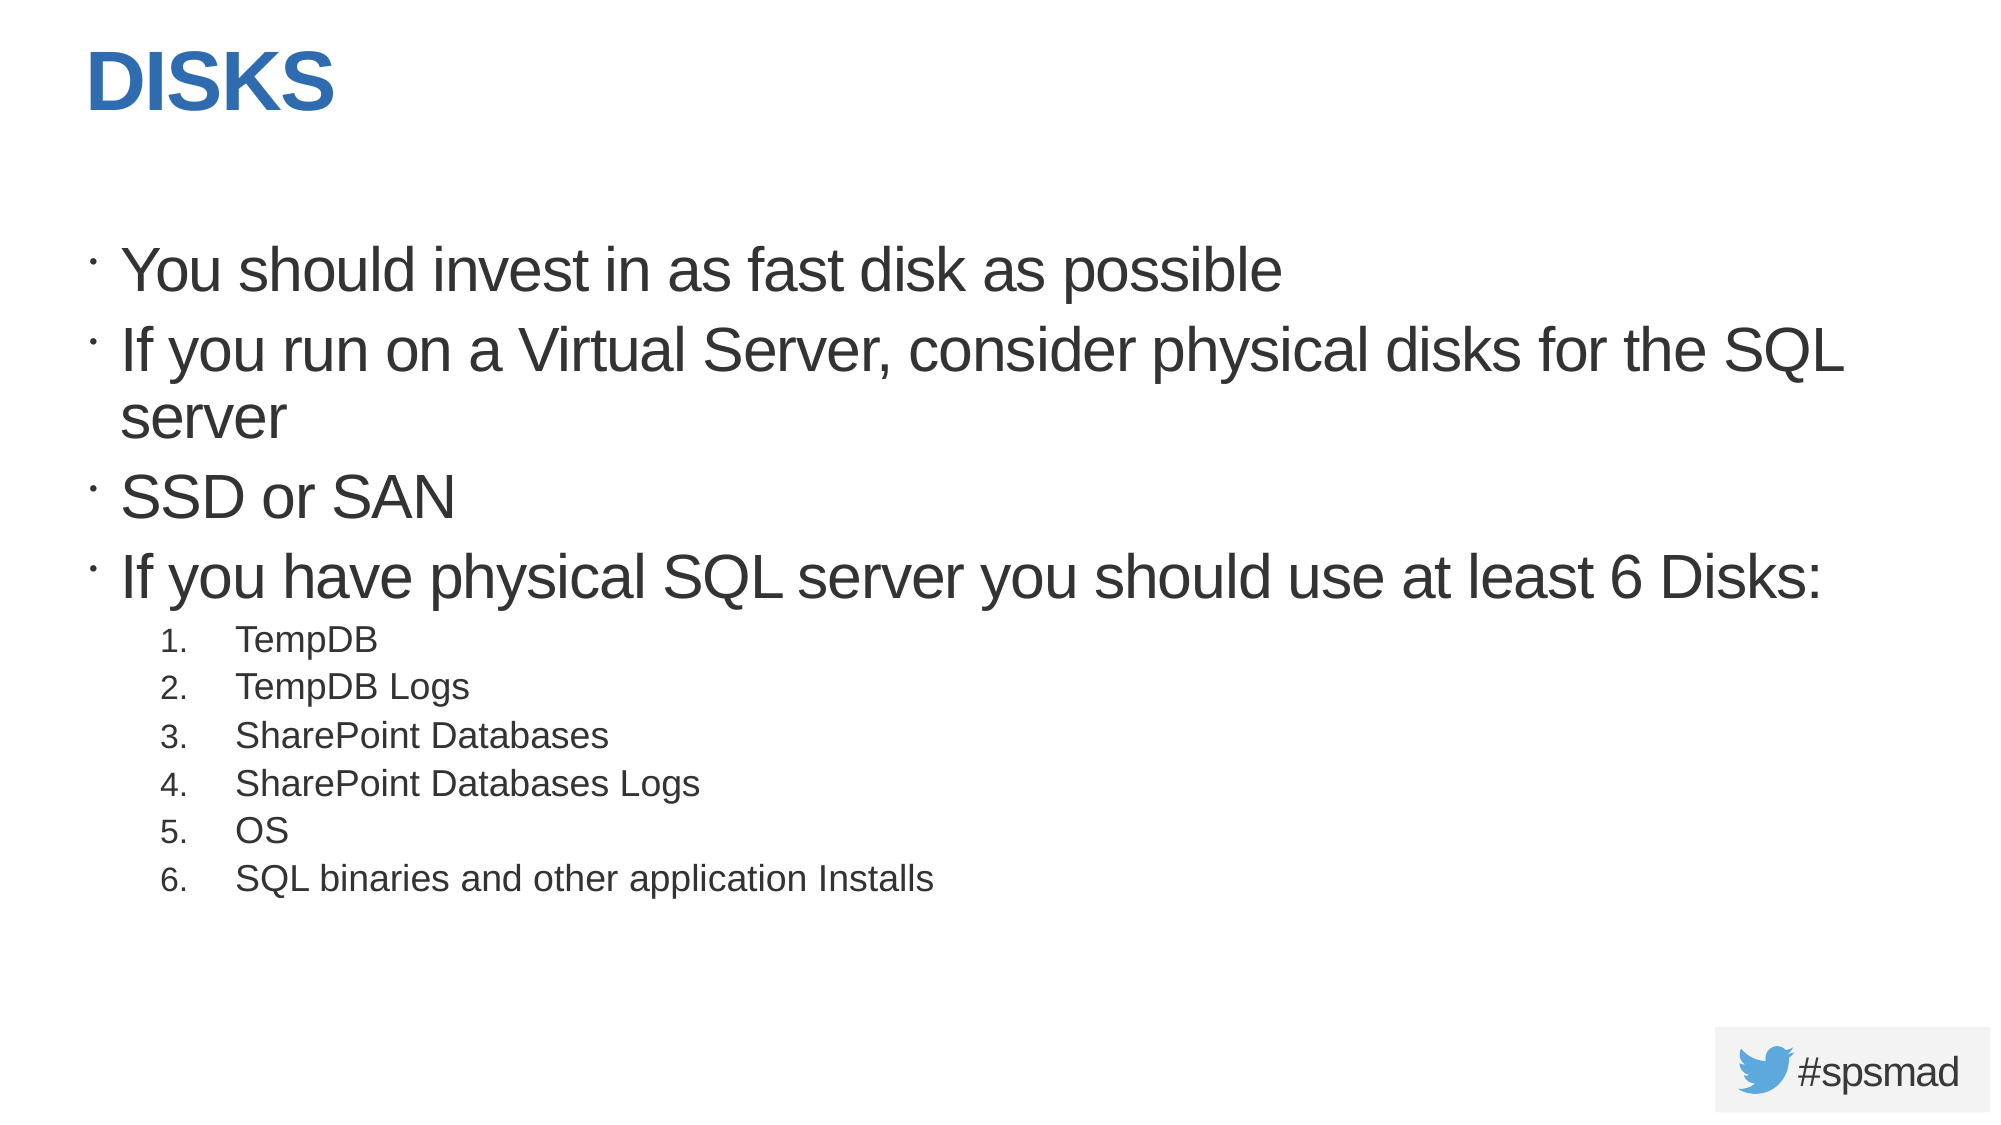

# DISKS
You should invest in as fast disk as possible
If you run on a Virtual Server, consider physical disks for the SQL server
SSD or SAN
If you have physical SQL server you should use at least 6 Disks:
TempDB
TempDB Logs
SharePoint Databases
SharePoint Databases Logs
OS
SQL binaries and other application Installs